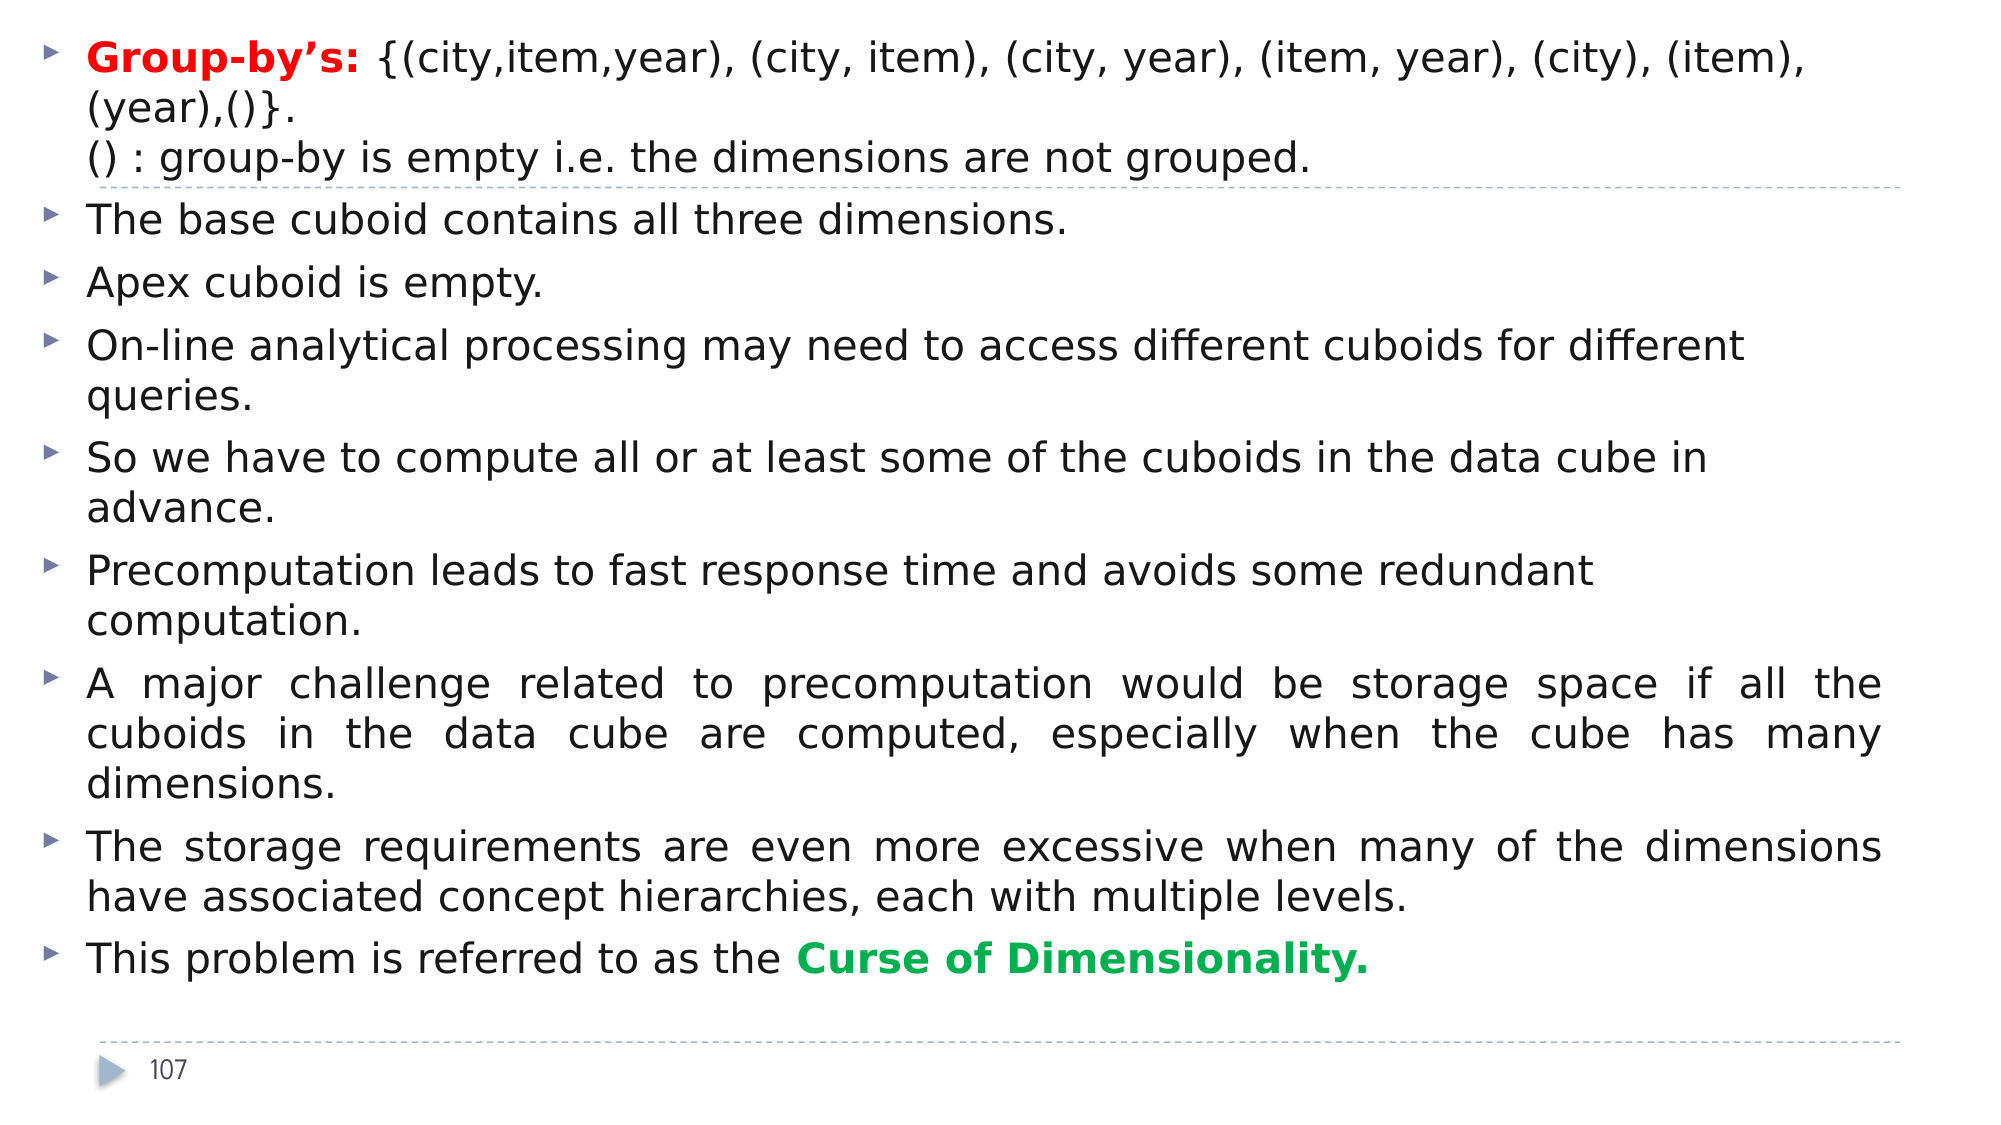

Group-by’s: {(city,item,year), (city, item), (city, year), (item, year), (city), (item), (year),()}.
() : group-by is empty i.e. the dimensions are not grouped.
The base cuboid contains all three dimensions.
Apex cuboid is empty.
On-line analytical processing may need to access different cuboids for different queries.
So we have to compute all or at least some of the cuboids in the data cube in advance.
Precomputation leads to fast response time and avoids some redundant computation.
A major challenge related to precomputation would be storage space if all the cuboids in the data cube are computed, especially when the cube has many dimensions.
The storage requirements are even more excessive when many of the dimensions have associated concept hierarchies, each with multiple levels.
This problem is referred to as the Curse of Dimensionality.

107